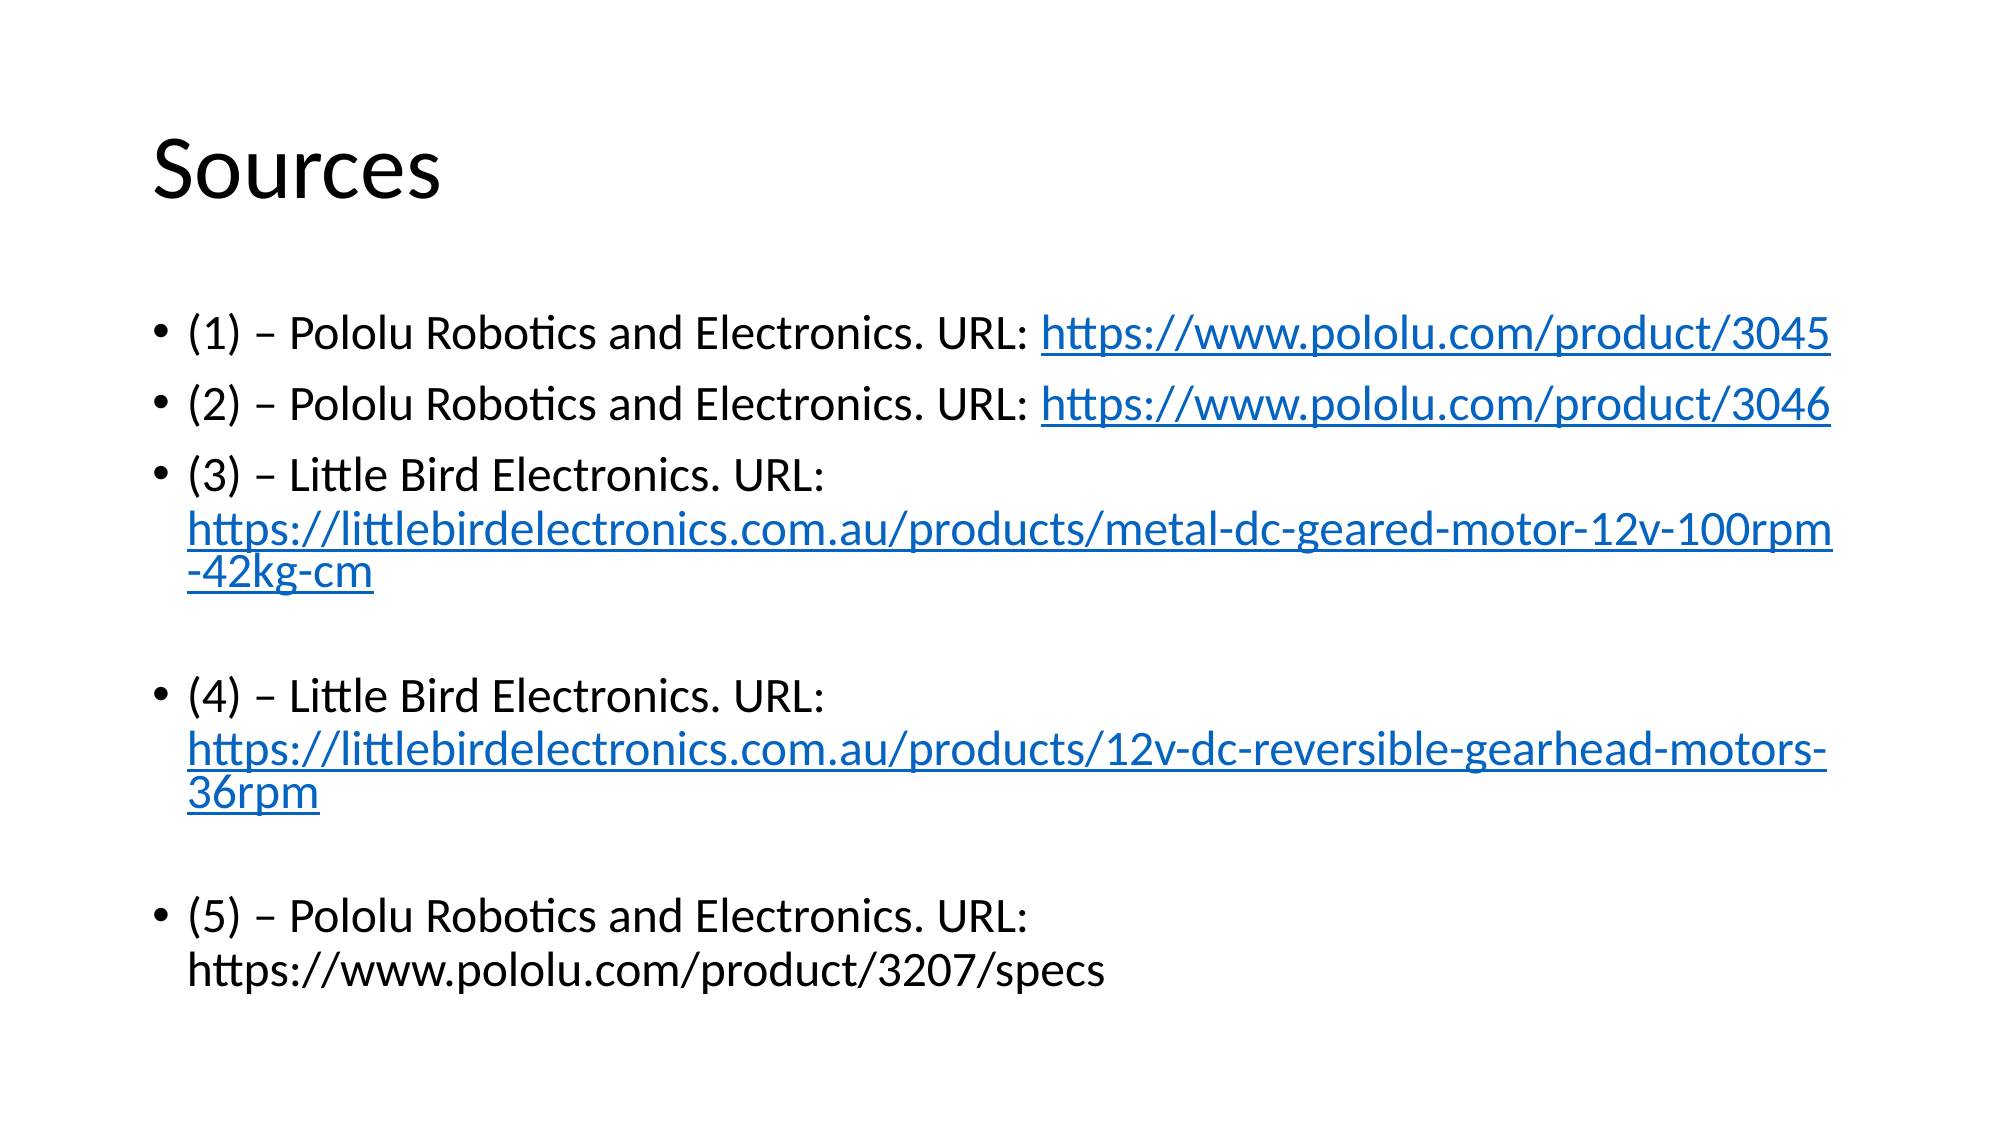

# Sources
(1) – Pololu Robotics and Electronics. URL: https://www.pololu.com/product/3045
(2) – Pololu Robotics and Electronics. URL: https://www.pololu.com/product/3046
(3) – Little Bird Electronics. URL: https://littlebirdelectronics.com.au/products/metal-dc-geared-motor-12v-100rpm-42kg-cm
(4) – Little Bird Electronics. URL: https://littlebirdelectronics.com.au/products/12v-dc-reversible-gearhead-motors-36rpm
(5) – Pololu Robotics and Electronics. URL: https://www.pololu.com/product/3207/specs